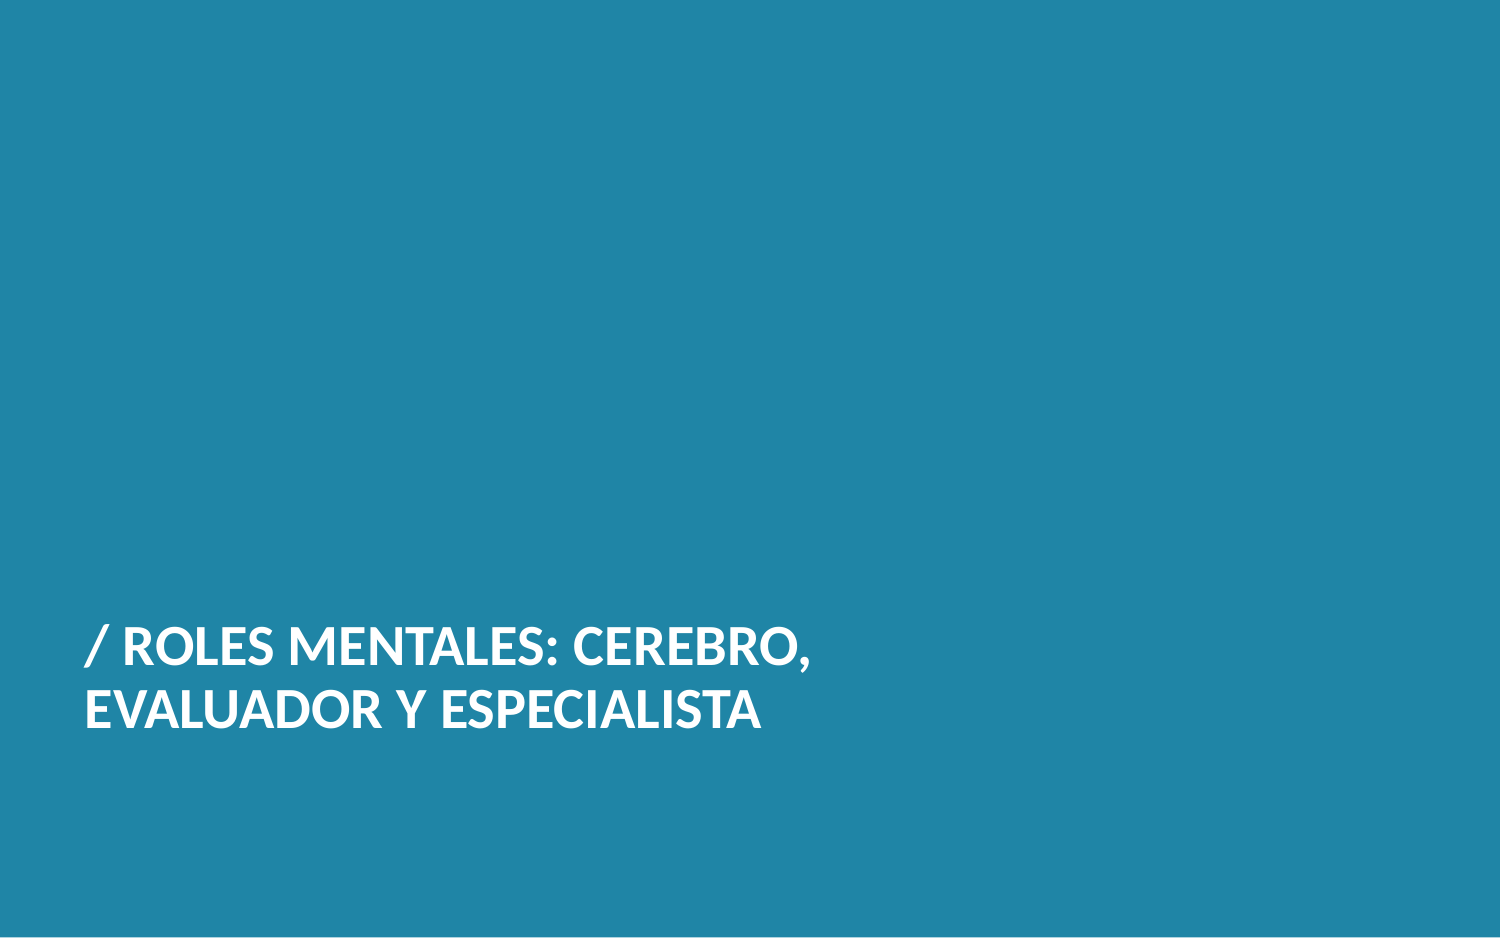

/ ROLES MENTALES: CEREBRO, EVALUADOR Y ESPECIALISTA